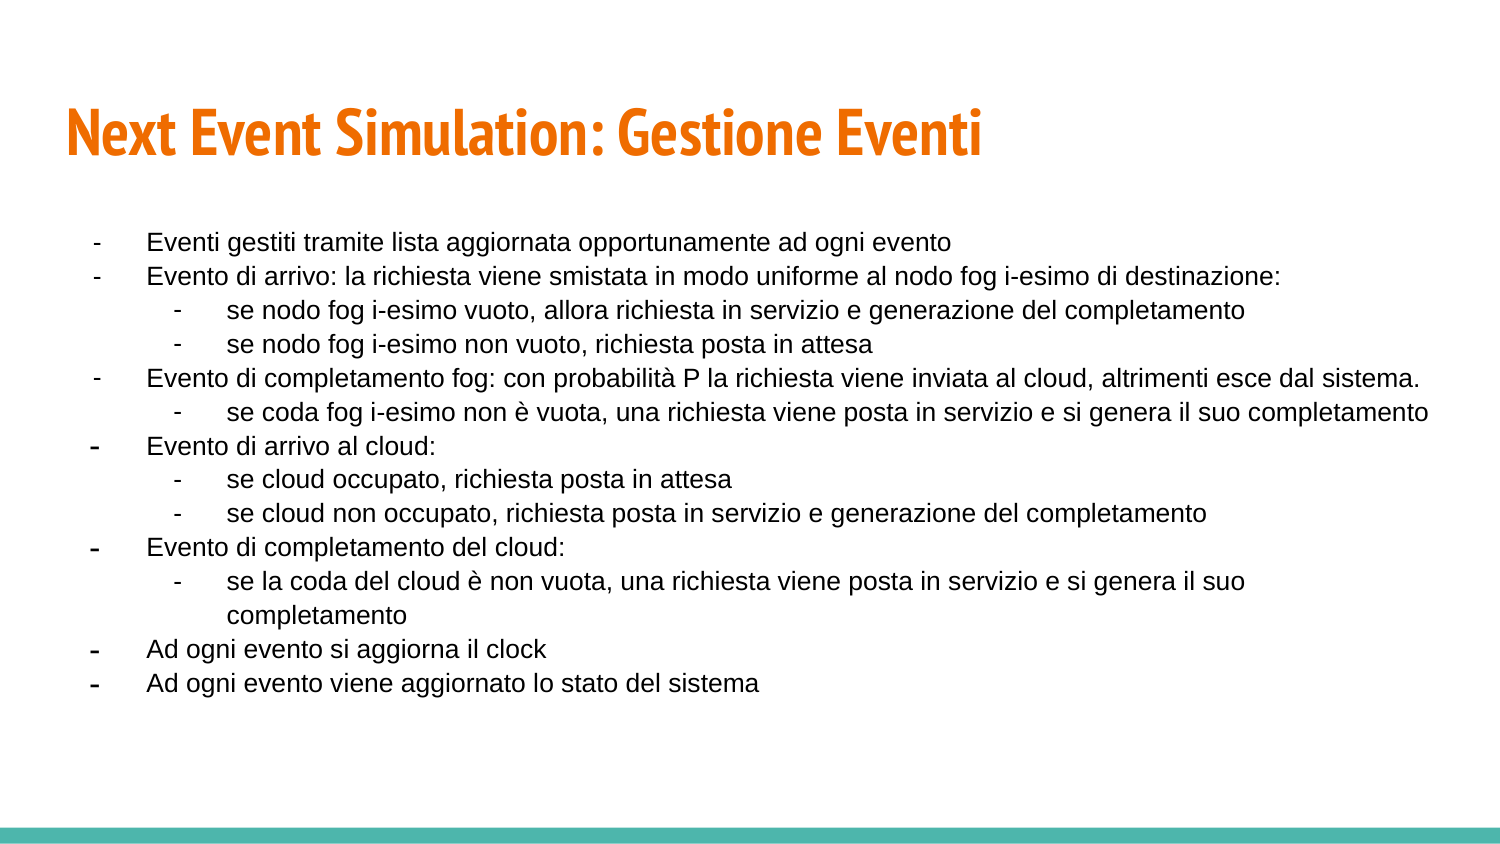

# Next Event Simulation: Gestione Eventi
Eventi gestiti tramite lista aggiornata opportunamente ad ogni evento
Evento di arrivo: la richiesta viene smistata in modo uniforme al nodo fog i-esimo di destinazione:
se nodo fog i-esimo vuoto, allora richiesta in servizio e generazione del completamento
se nodo fog i-esimo non vuoto, richiesta posta in attesa
Evento di completamento fog: con probabilità P la richiesta viene inviata al cloud, altrimenti esce dal sistema.
se coda fog i-esimo non è vuota, una richiesta viene posta in servizio e si genera il suo completamento
Evento di arrivo al cloud:
se cloud occupato, richiesta posta in attesa
se cloud non occupato, richiesta posta in servizio e generazione del completamento
Evento di completamento del cloud:
se la coda del cloud è non vuota, una richiesta viene posta in servizio e si genera il suo completamento
Ad ogni evento si aggiorna il clock
Ad ogni evento viene aggiornato lo stato del sistema